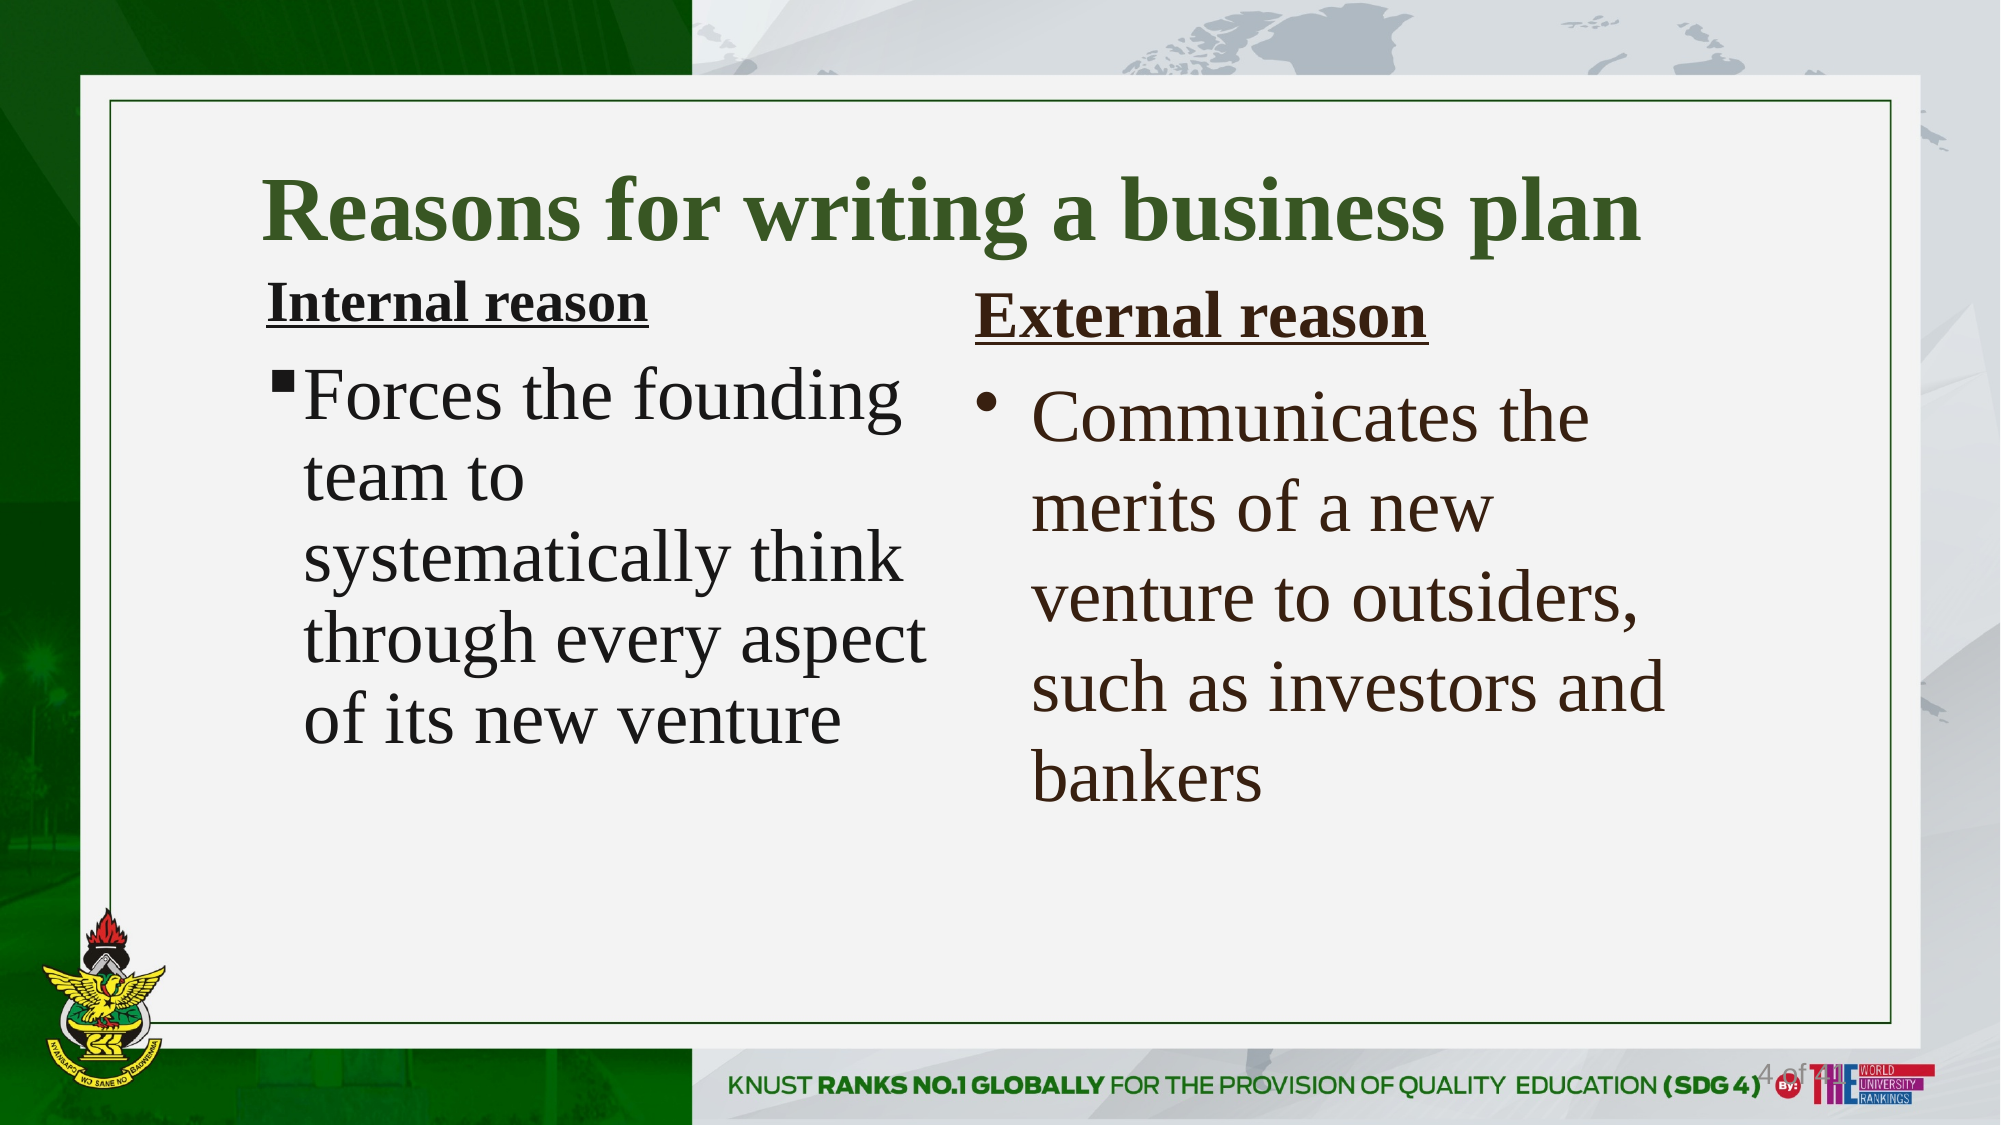

# Reasons for writing a business plan
Internal reason
Forces the founding team to systematically think through every aspect of its new venture
External reason
Communicates the merits of a new venture to outsiders, such as investors and bankers
4 of 41